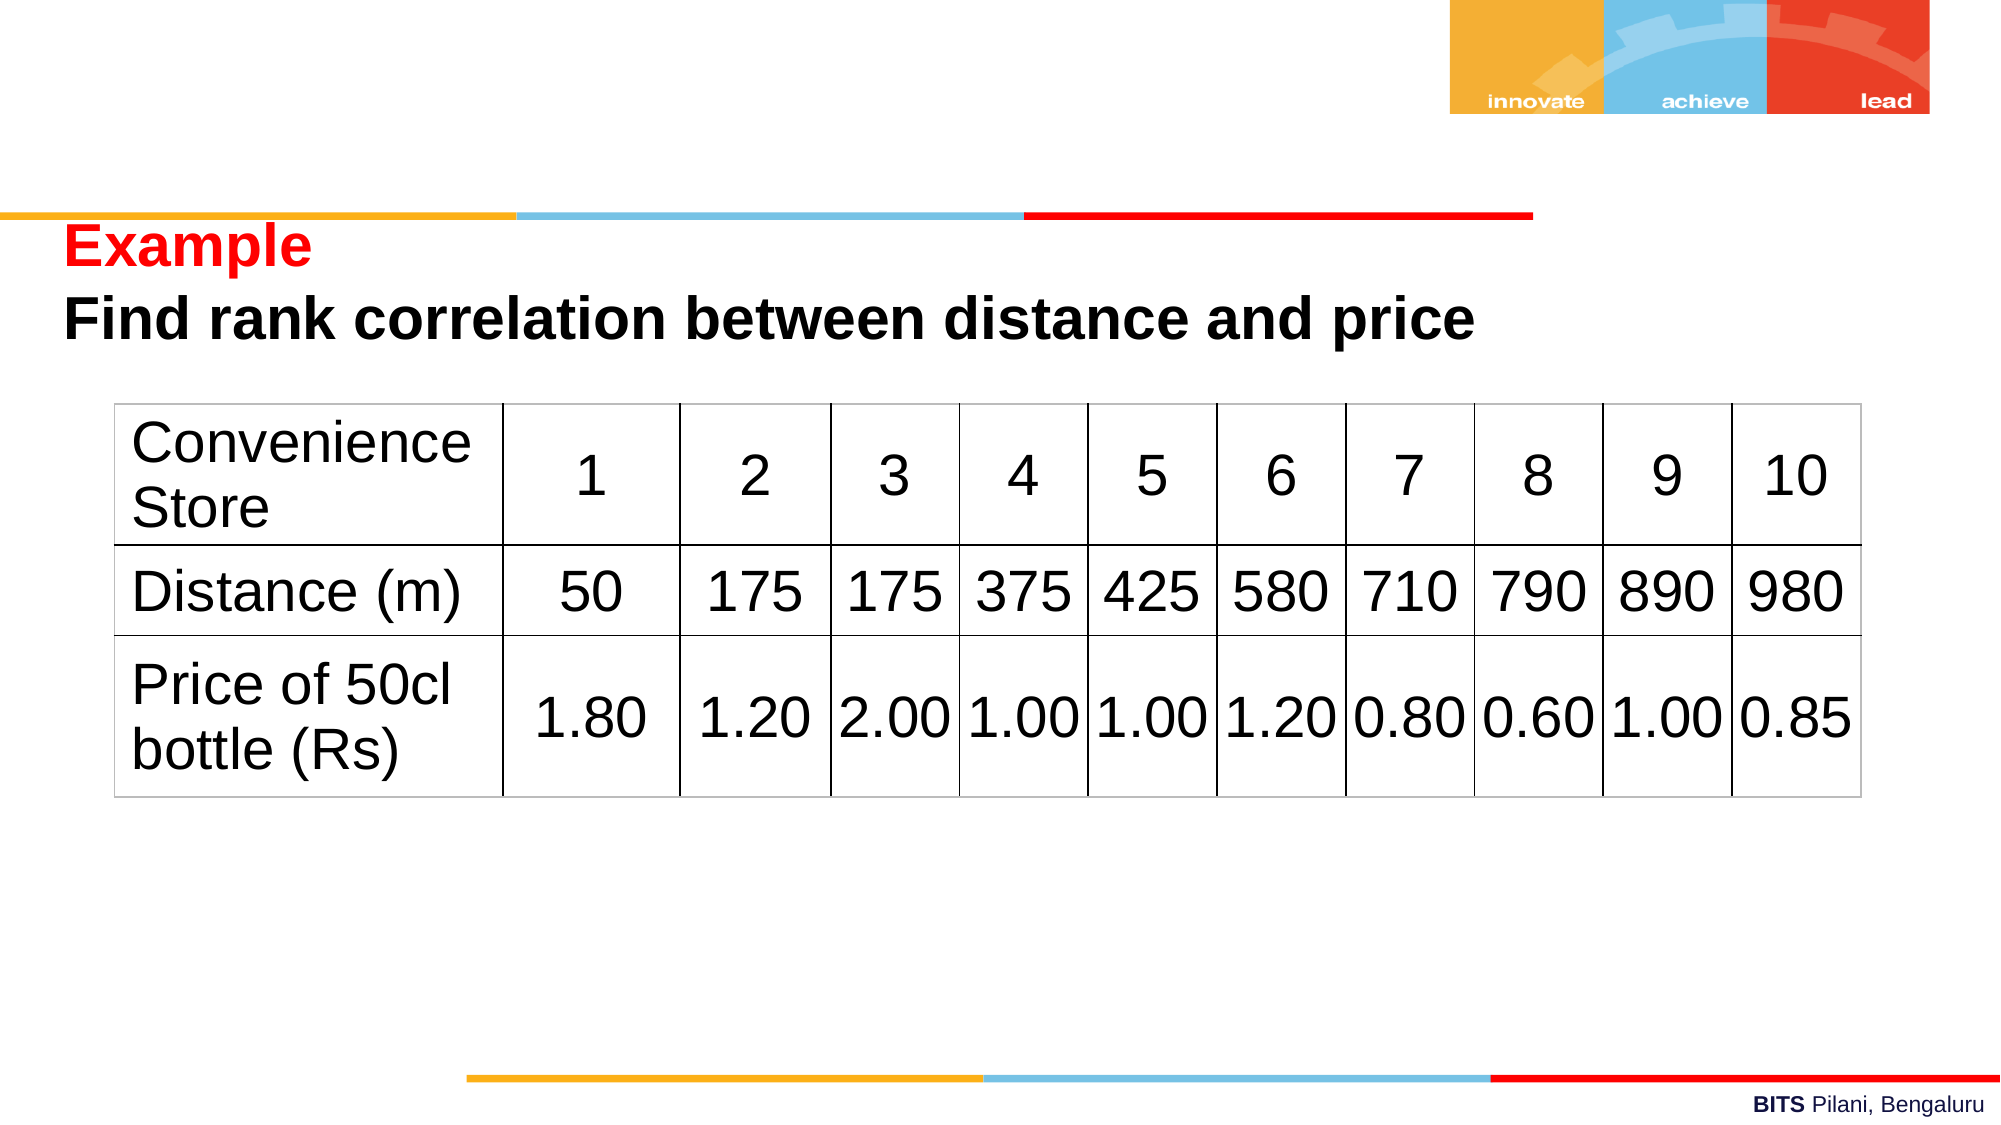

Example
Find rank correlation between distance and price
| Convenience Store | 1 | 2 | 3 | 4 | 5 | 6 | 7 | 8 | 9 | 10 |
| --- | --- | --- | --- | --- | --- | --- | --- | --- | --- | --- |
| Distance (m) | 50 | 175 | 175 | 375 | 425 | 580 | 710 | 790 | 890 | 980 |
| Price of 50cl bottle (Rs) | 1.80 | 1.20 | 2.00 | 1.00 | 1.00 | 1.20 | 0.80 | 0.60 | 1.00 | 0.85 |